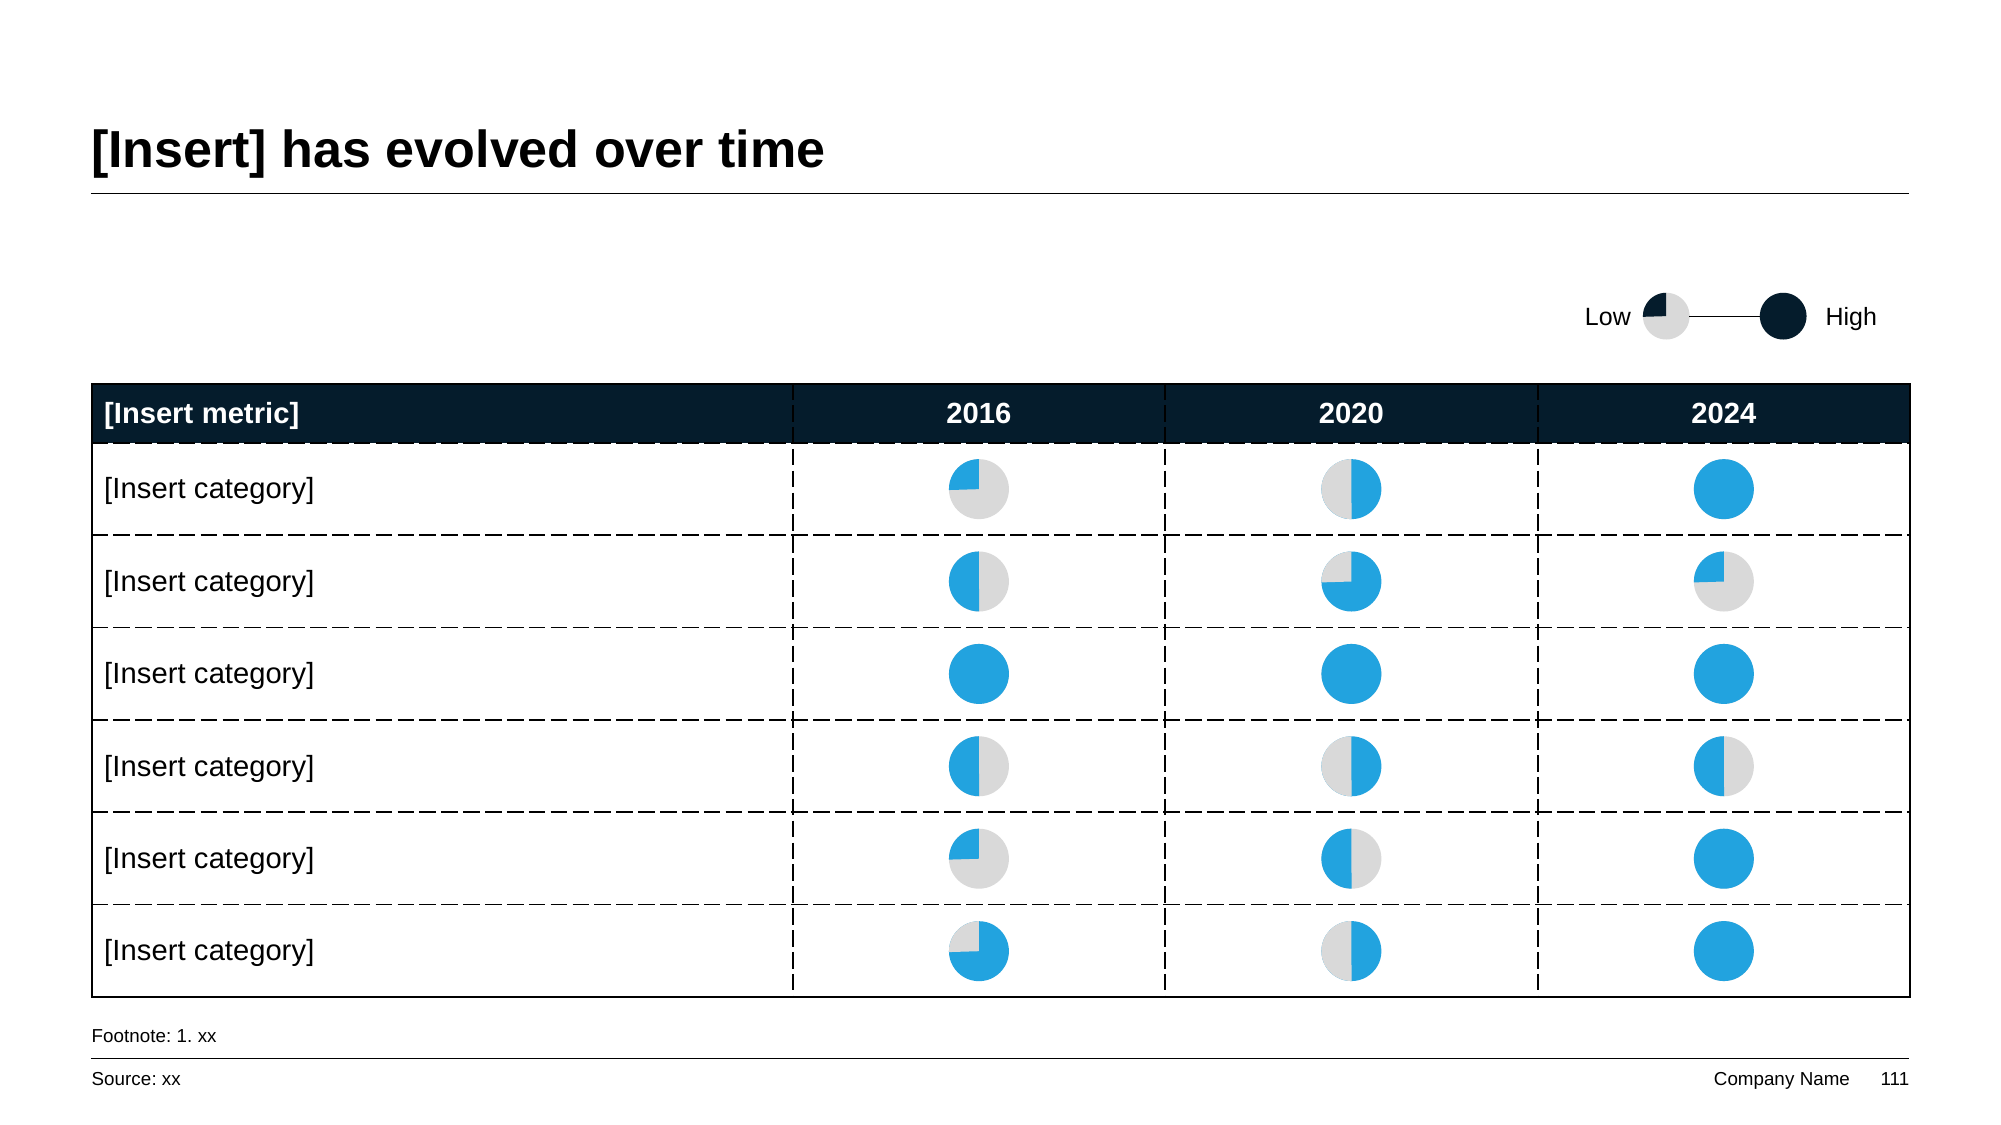

# [Insert] has evolved over time

Low
High
| [Insert metric] | 2016 | 2020 | 2024 |
| --- | --- | --- | --- |
| [Insert category] |  |  |  |
| [Insert category] |  |  |  |
| [Insert category] |  |  |  |
| [Insert category] |  |  |  |
| [Insert category] |  |  |  |
| [Insert category] |  |  |  |

Footnote: 1. xx
Source: xx